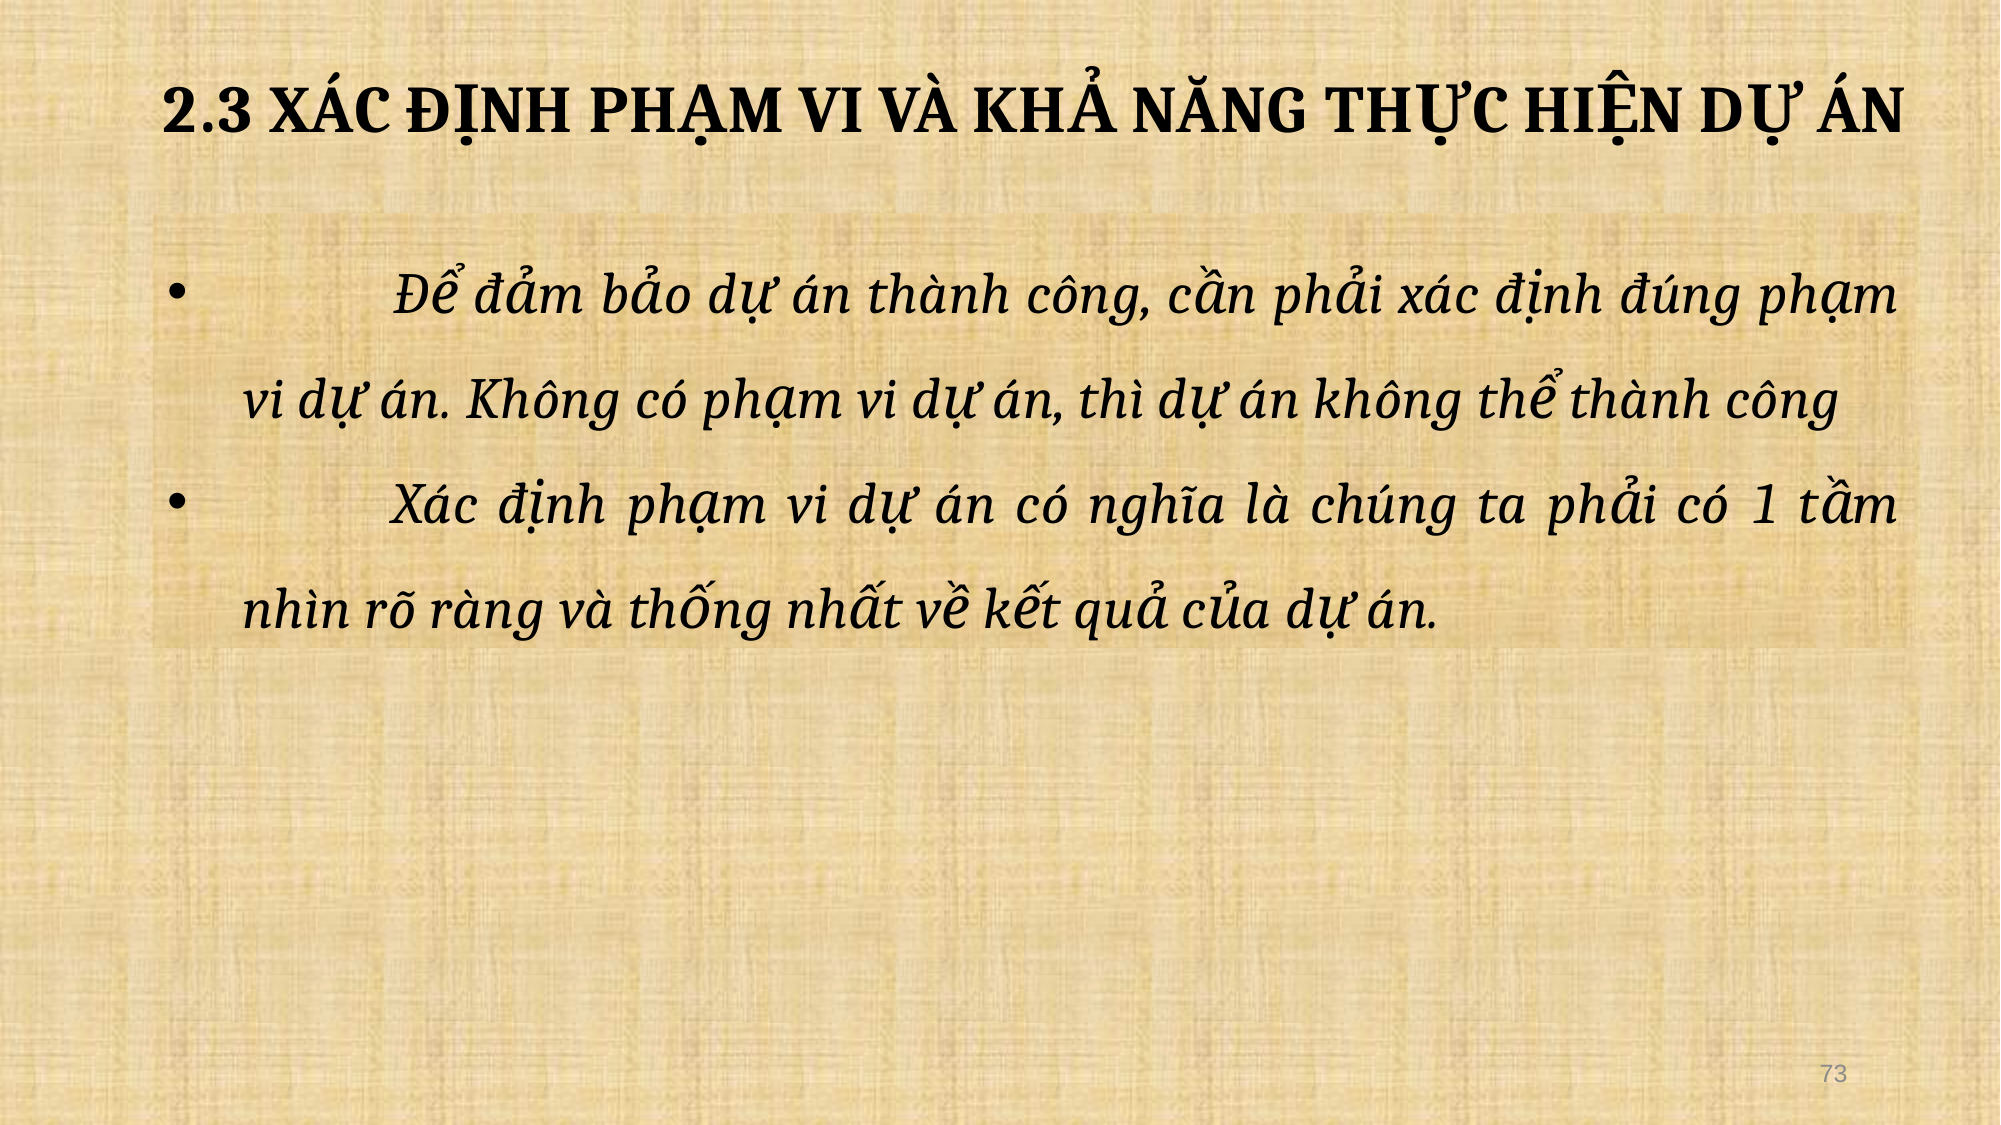

2.3 XÁC ĐỊNH PHẠM VI VÀ KHẢ NĂNG THỰC HIỆN DỰ ÁN
	Để đảm bảo dự án thành công, cần phải xác định đúng phạm vi dự án. Không có phạm vi dự án, thì dự án không thể thành công
	Xác định phạm vi dự án có nghĩa là chúng ta phải có 1 tầm nhìn rõ ràng và thống nhất về kết quả của dự án.
73